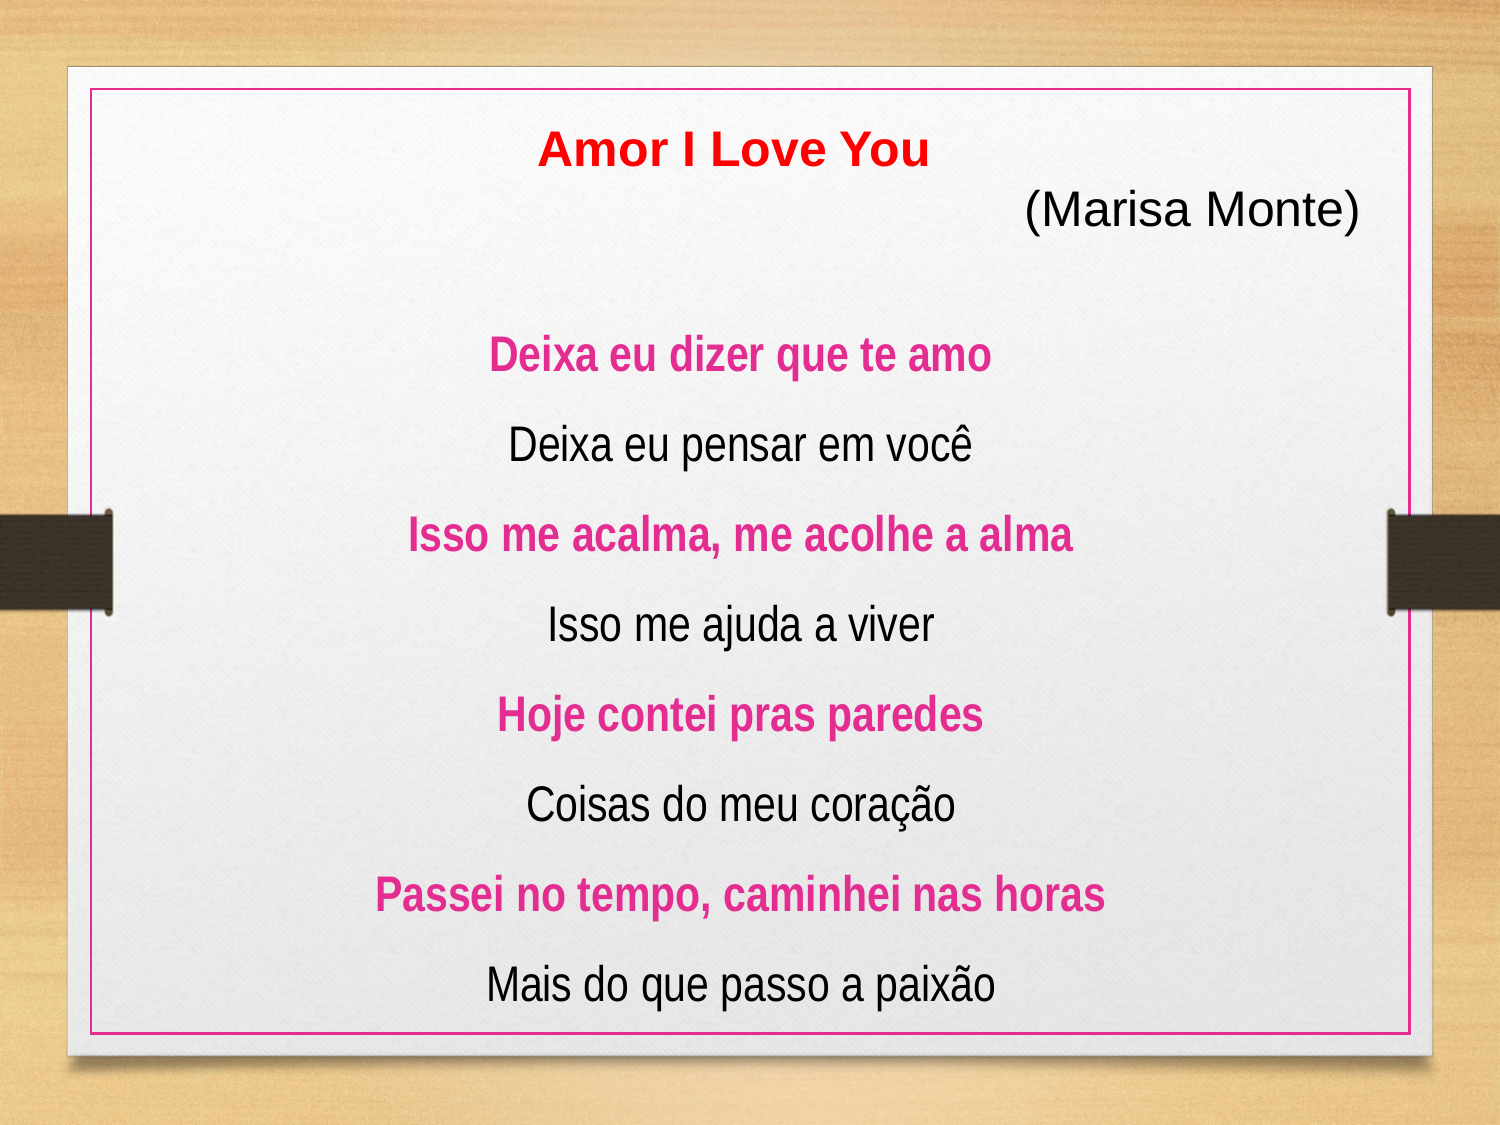

Amor I Love You
(Marisa Monte)

Deixa eu dizer que te amo
Deixa eu pensar em você
Isso me acalma, me acolhe a alma
Isso me ajuda a viver
Hoje contei pras paredes
Coisas do meu coração
Passei no tempo, caminhei nas horas
Mais do que passo a paixão